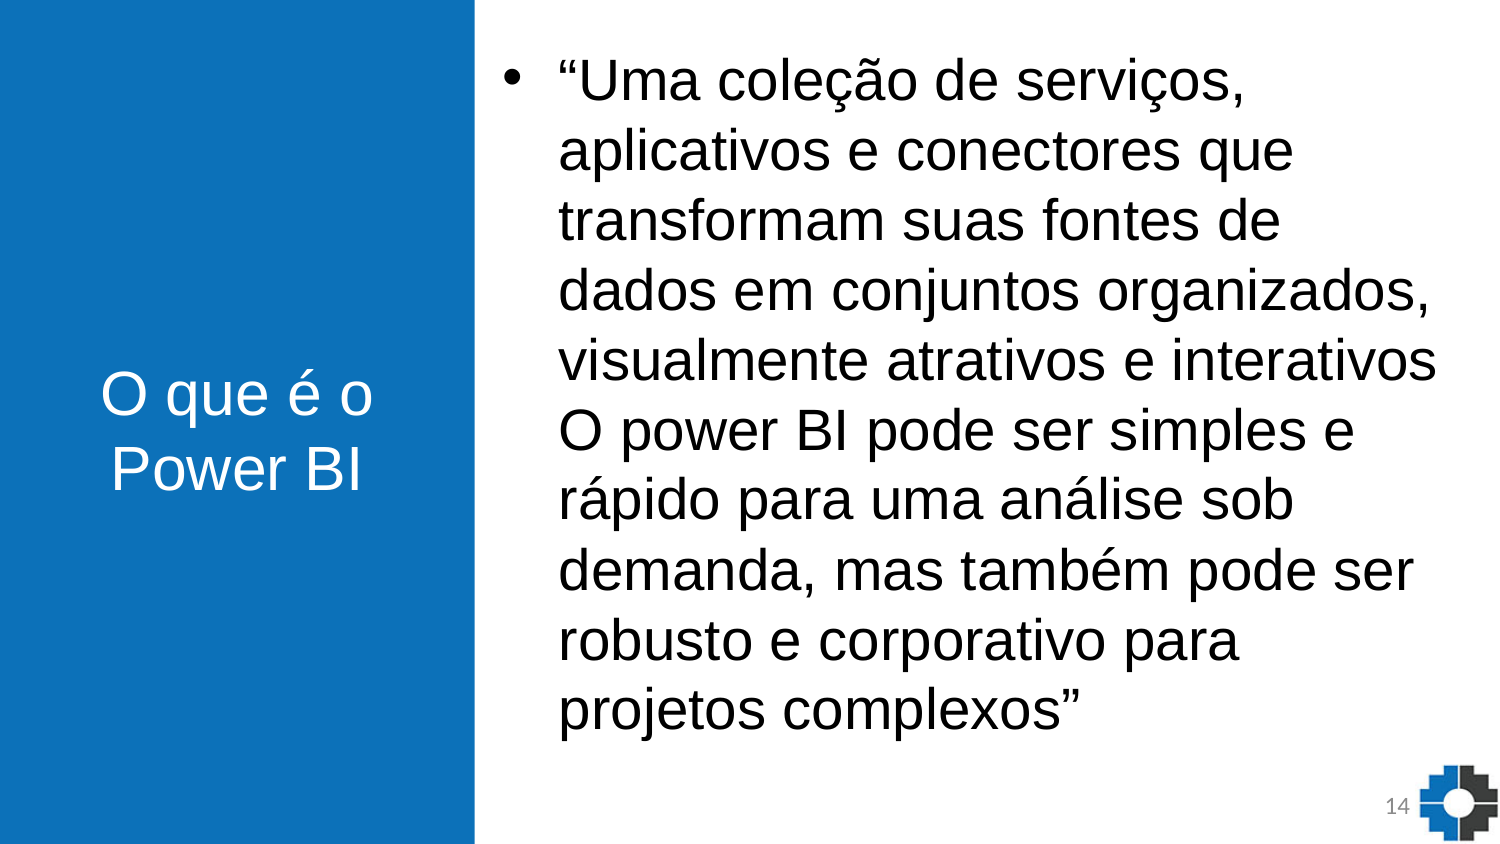

# O que é o Power BI
“Uma coleção de serviços, aplicativos e conectores que transformam suas fontes de dados em conjuntos organizados, visualmente atrativos e interativos
O power BI pode ser simples e rápido para uma análise sob demanda, mas também pode ser robusto e corporativo para projetos complexos”
14